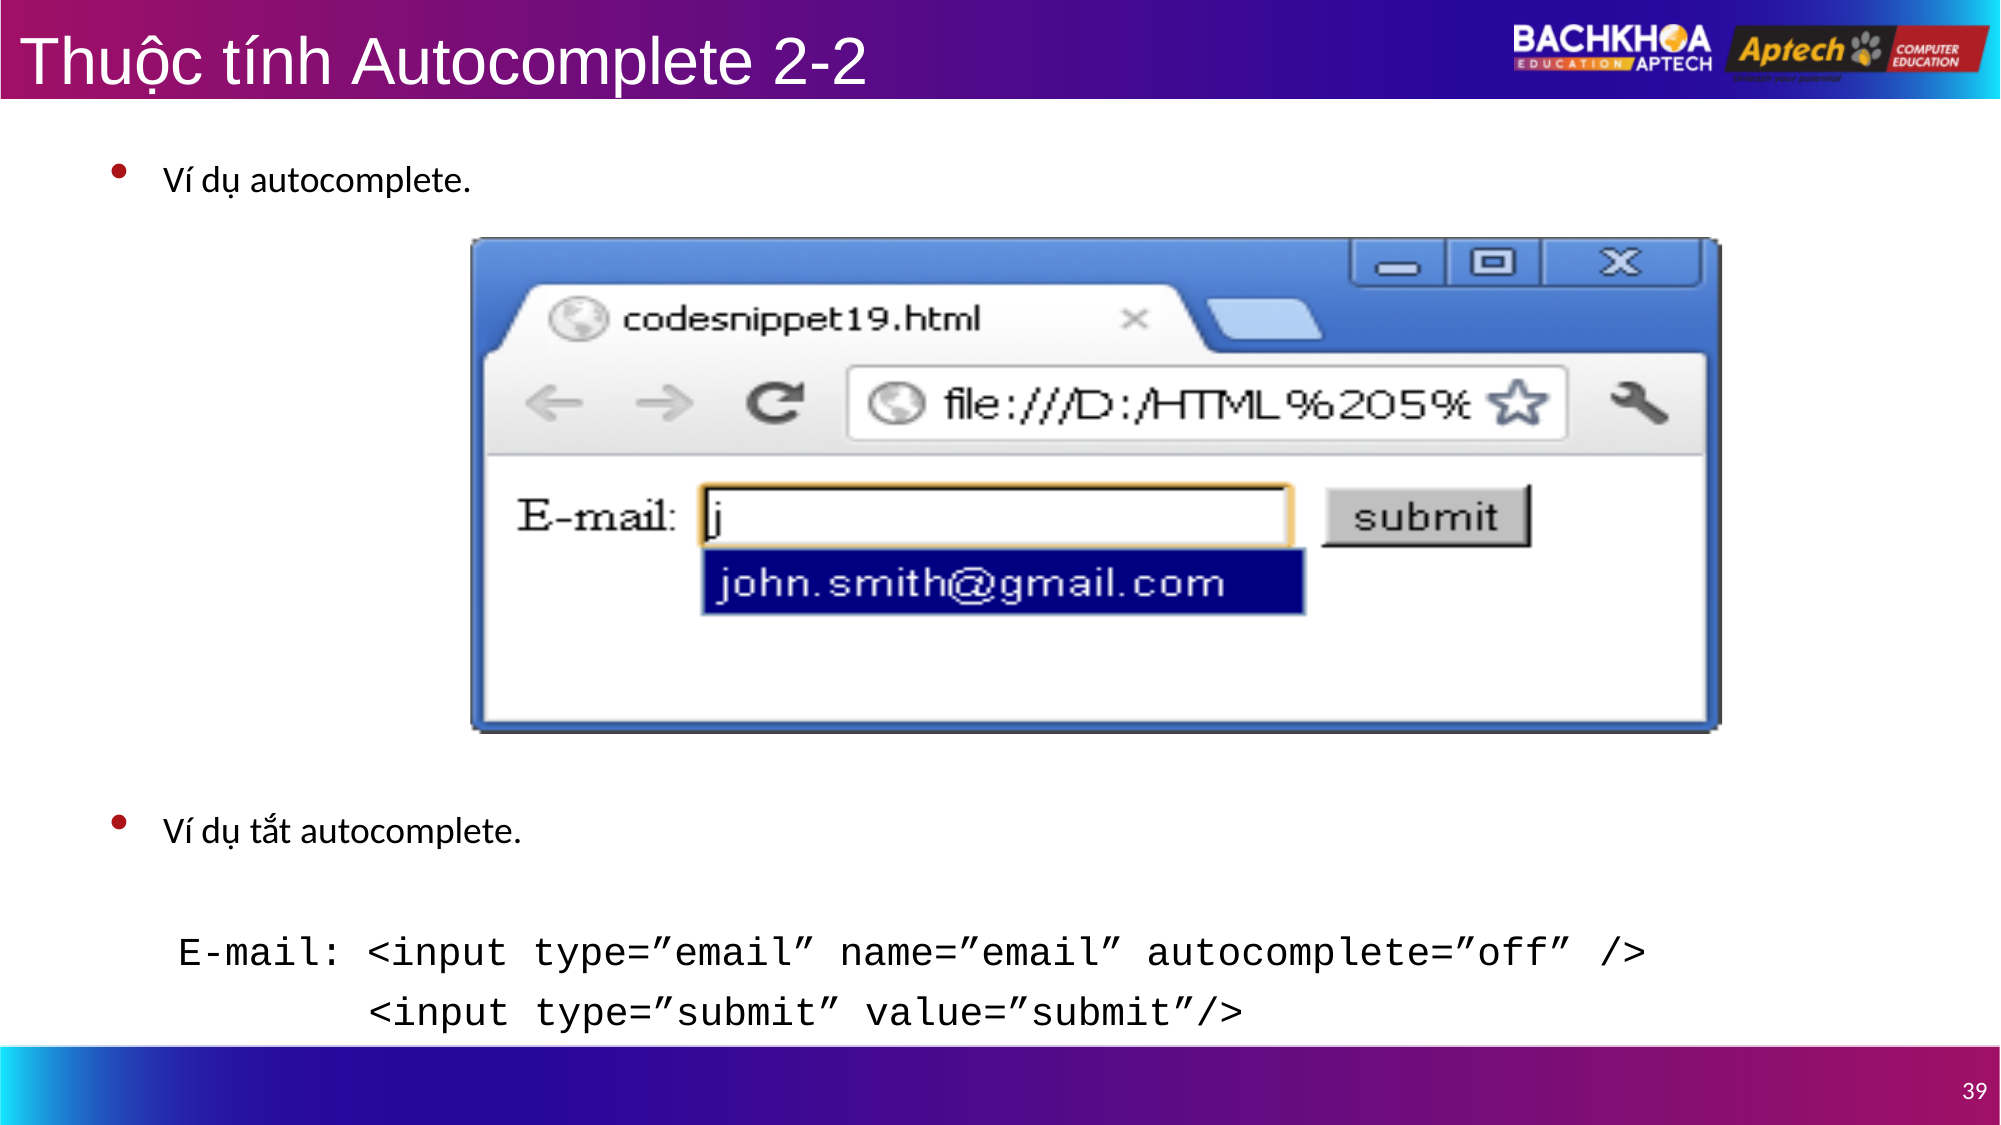

# Thuộc tính Autocomplete 2-2
Ví dụ autocomplete.

Ví dụ tắt autocomplete.

E-mail: <input type=”email” name=”email” autocomplete=”off” />
<input type=”submit” value=”submit”/>
39